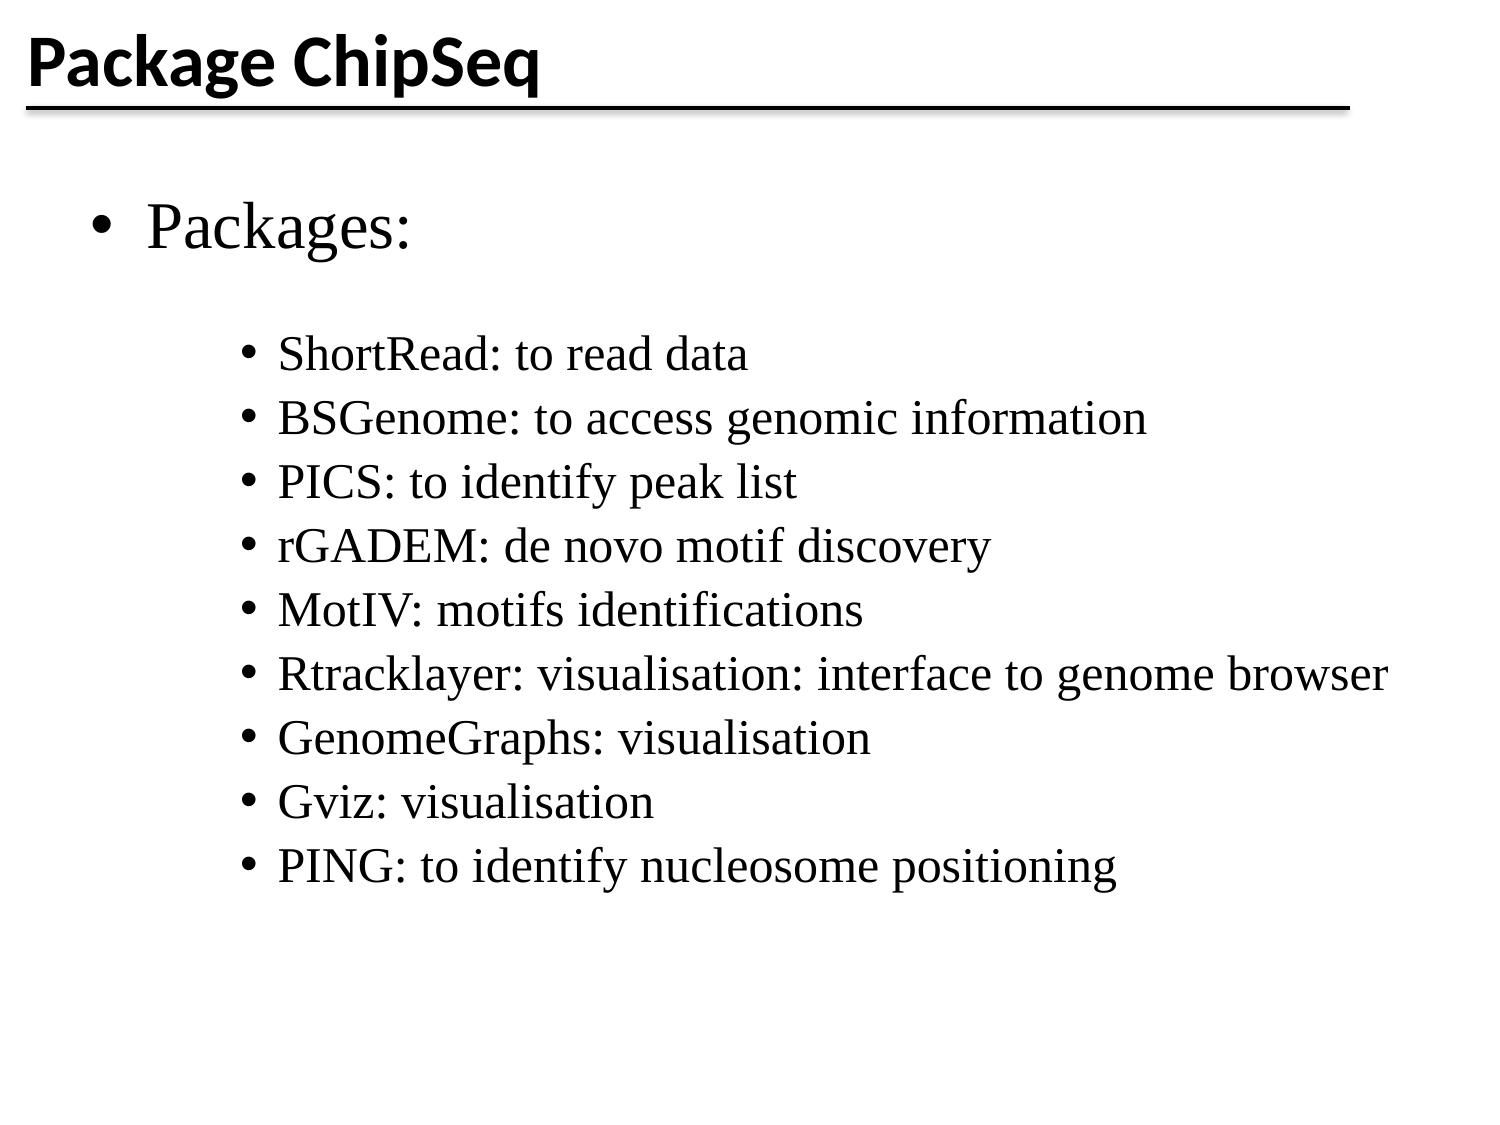

Package ChipSeq
Packages:

ShortRead: to read data
BSGenome: to access genomic information
PICS: to identify peak list
rGADEM: de novo motif discovery
MotIV: motifs identifications
Rtracklayer: visualisation: interface to genome browser
GenomeGraphs: visualisation
Gviz: visualisation
PING: to identify nucleosome positioning